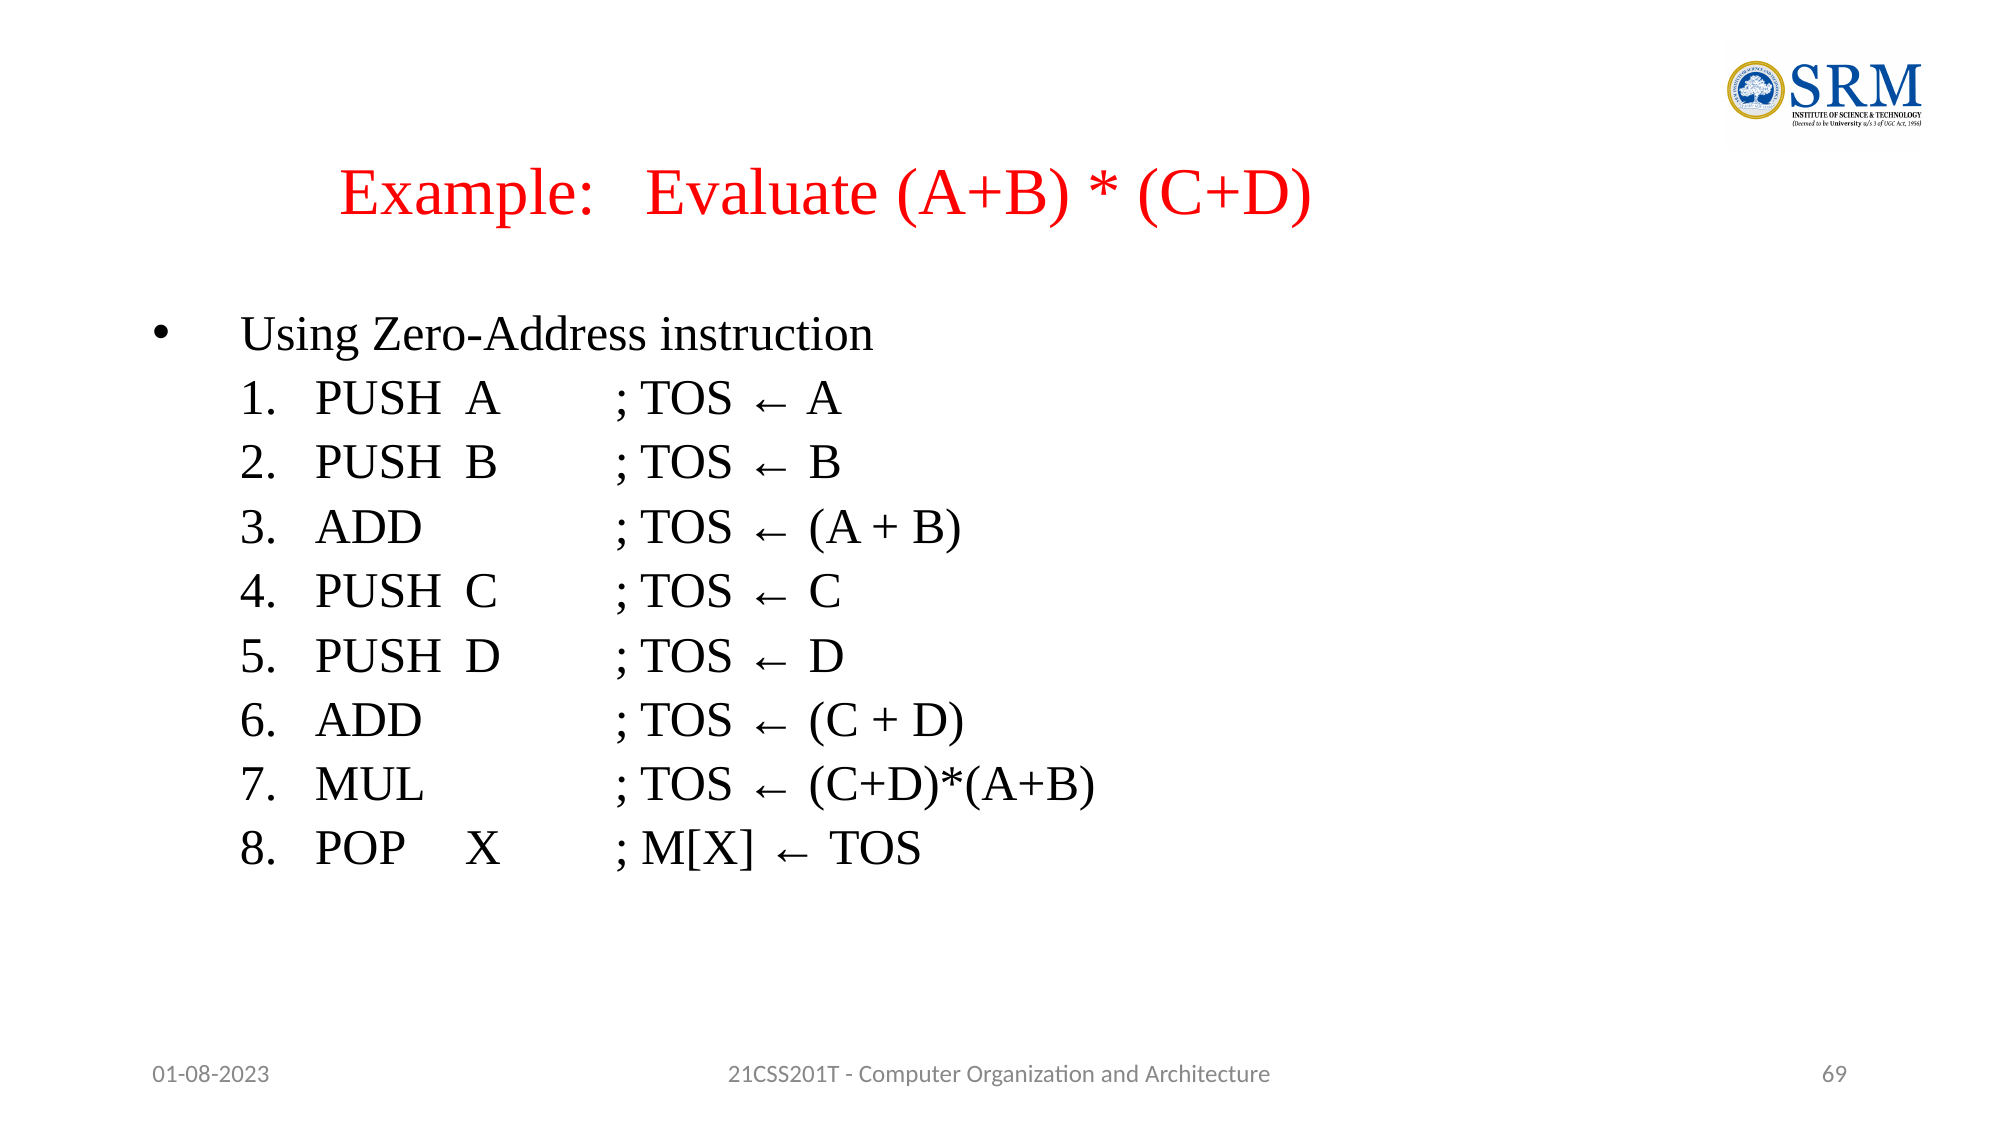

# Example:   Evaluate (A+B) * (C+D)
Using Zero-Address instruction
PUSH	A	; TOS ← A
PUSH	B 	; TOS ← B
ADD		; TOS ← (A + B)
PUSH 	C	; TOS ← C
PUSH	D	; TOS ← D
ADD		; TOS ← (C + D)
MUL		; TOS ← (C+D)*(A+B)
POP	X	; M[X] ← TOS

01-08-2023
21CSS201T - Computer Organization and Architecture
69